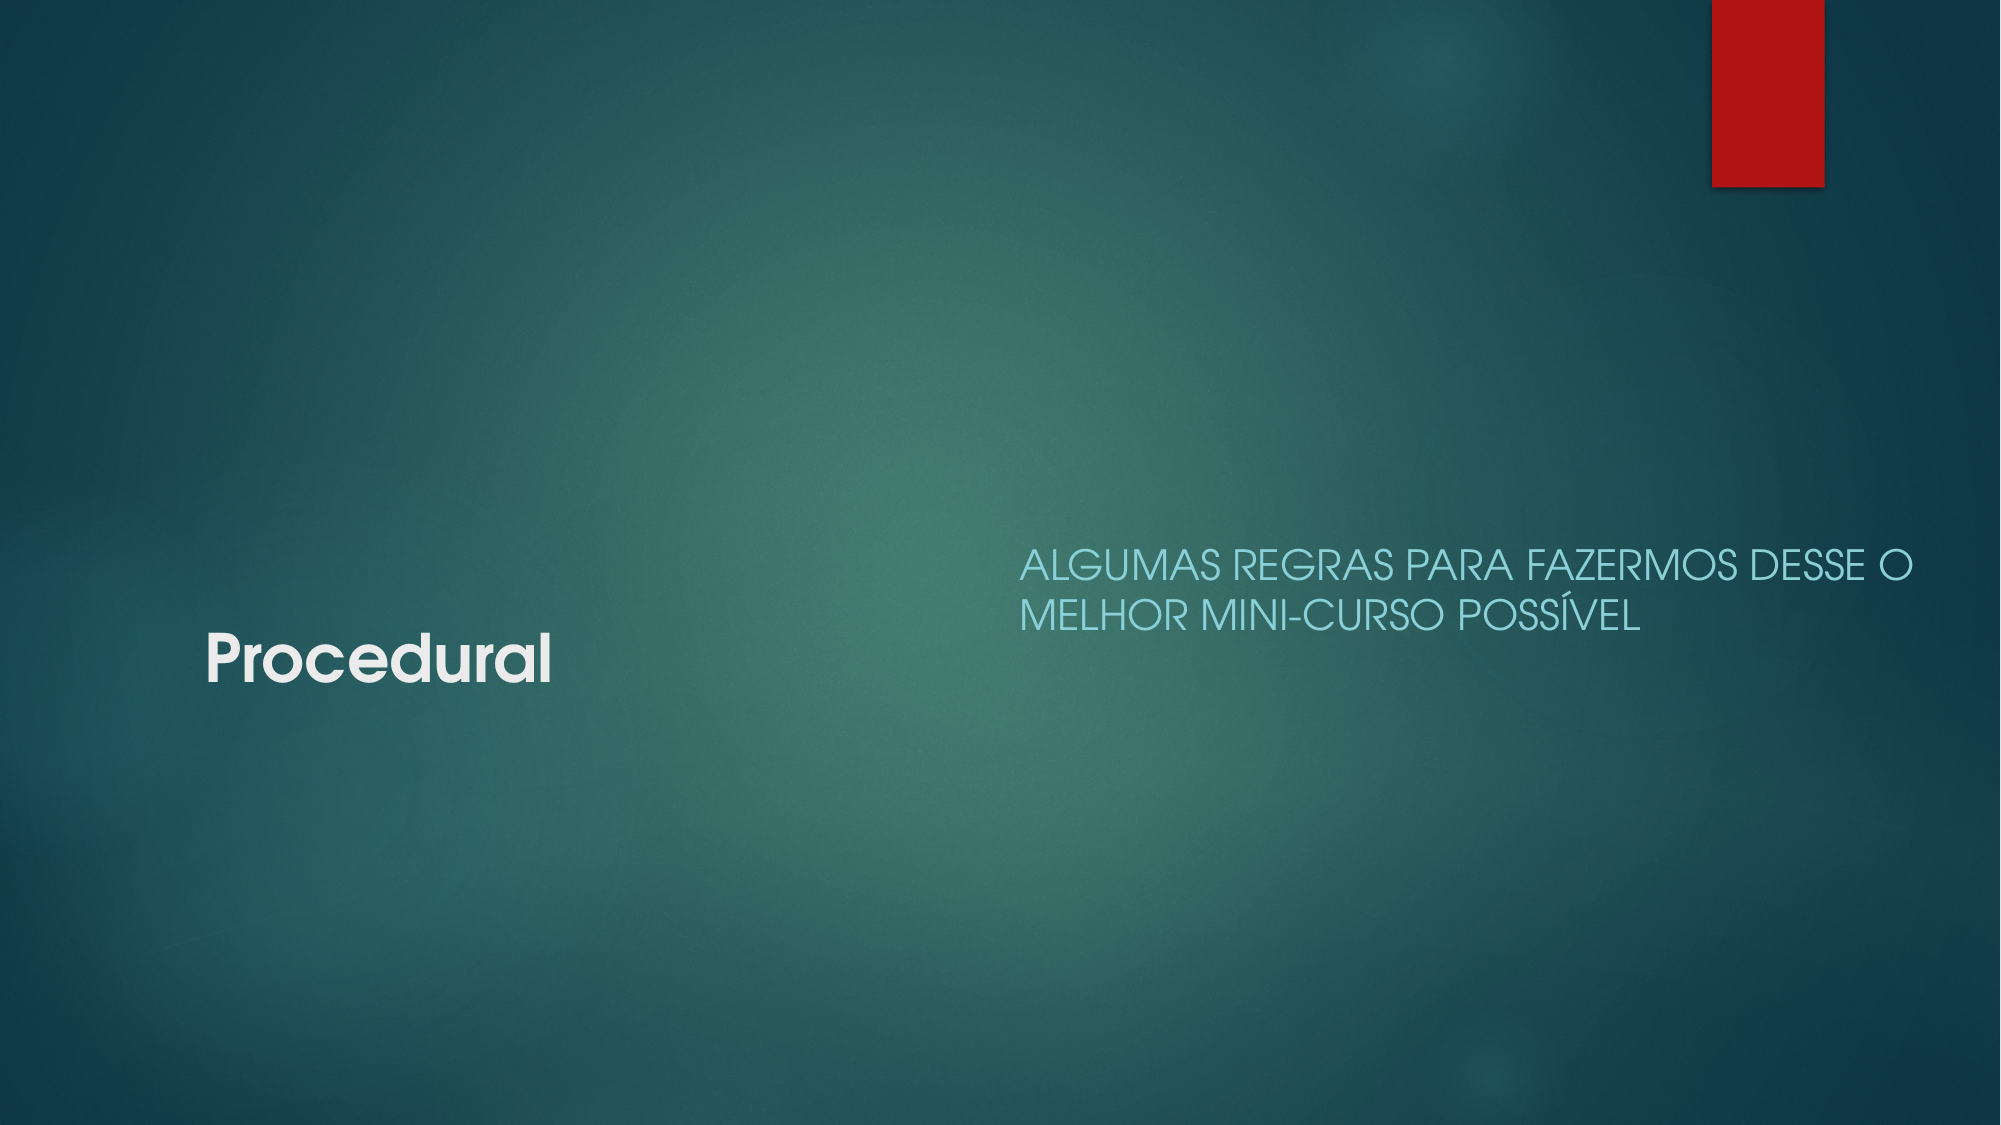

# Procedural
Algumas Regras para fazermos desse o melhor mini-curso possível